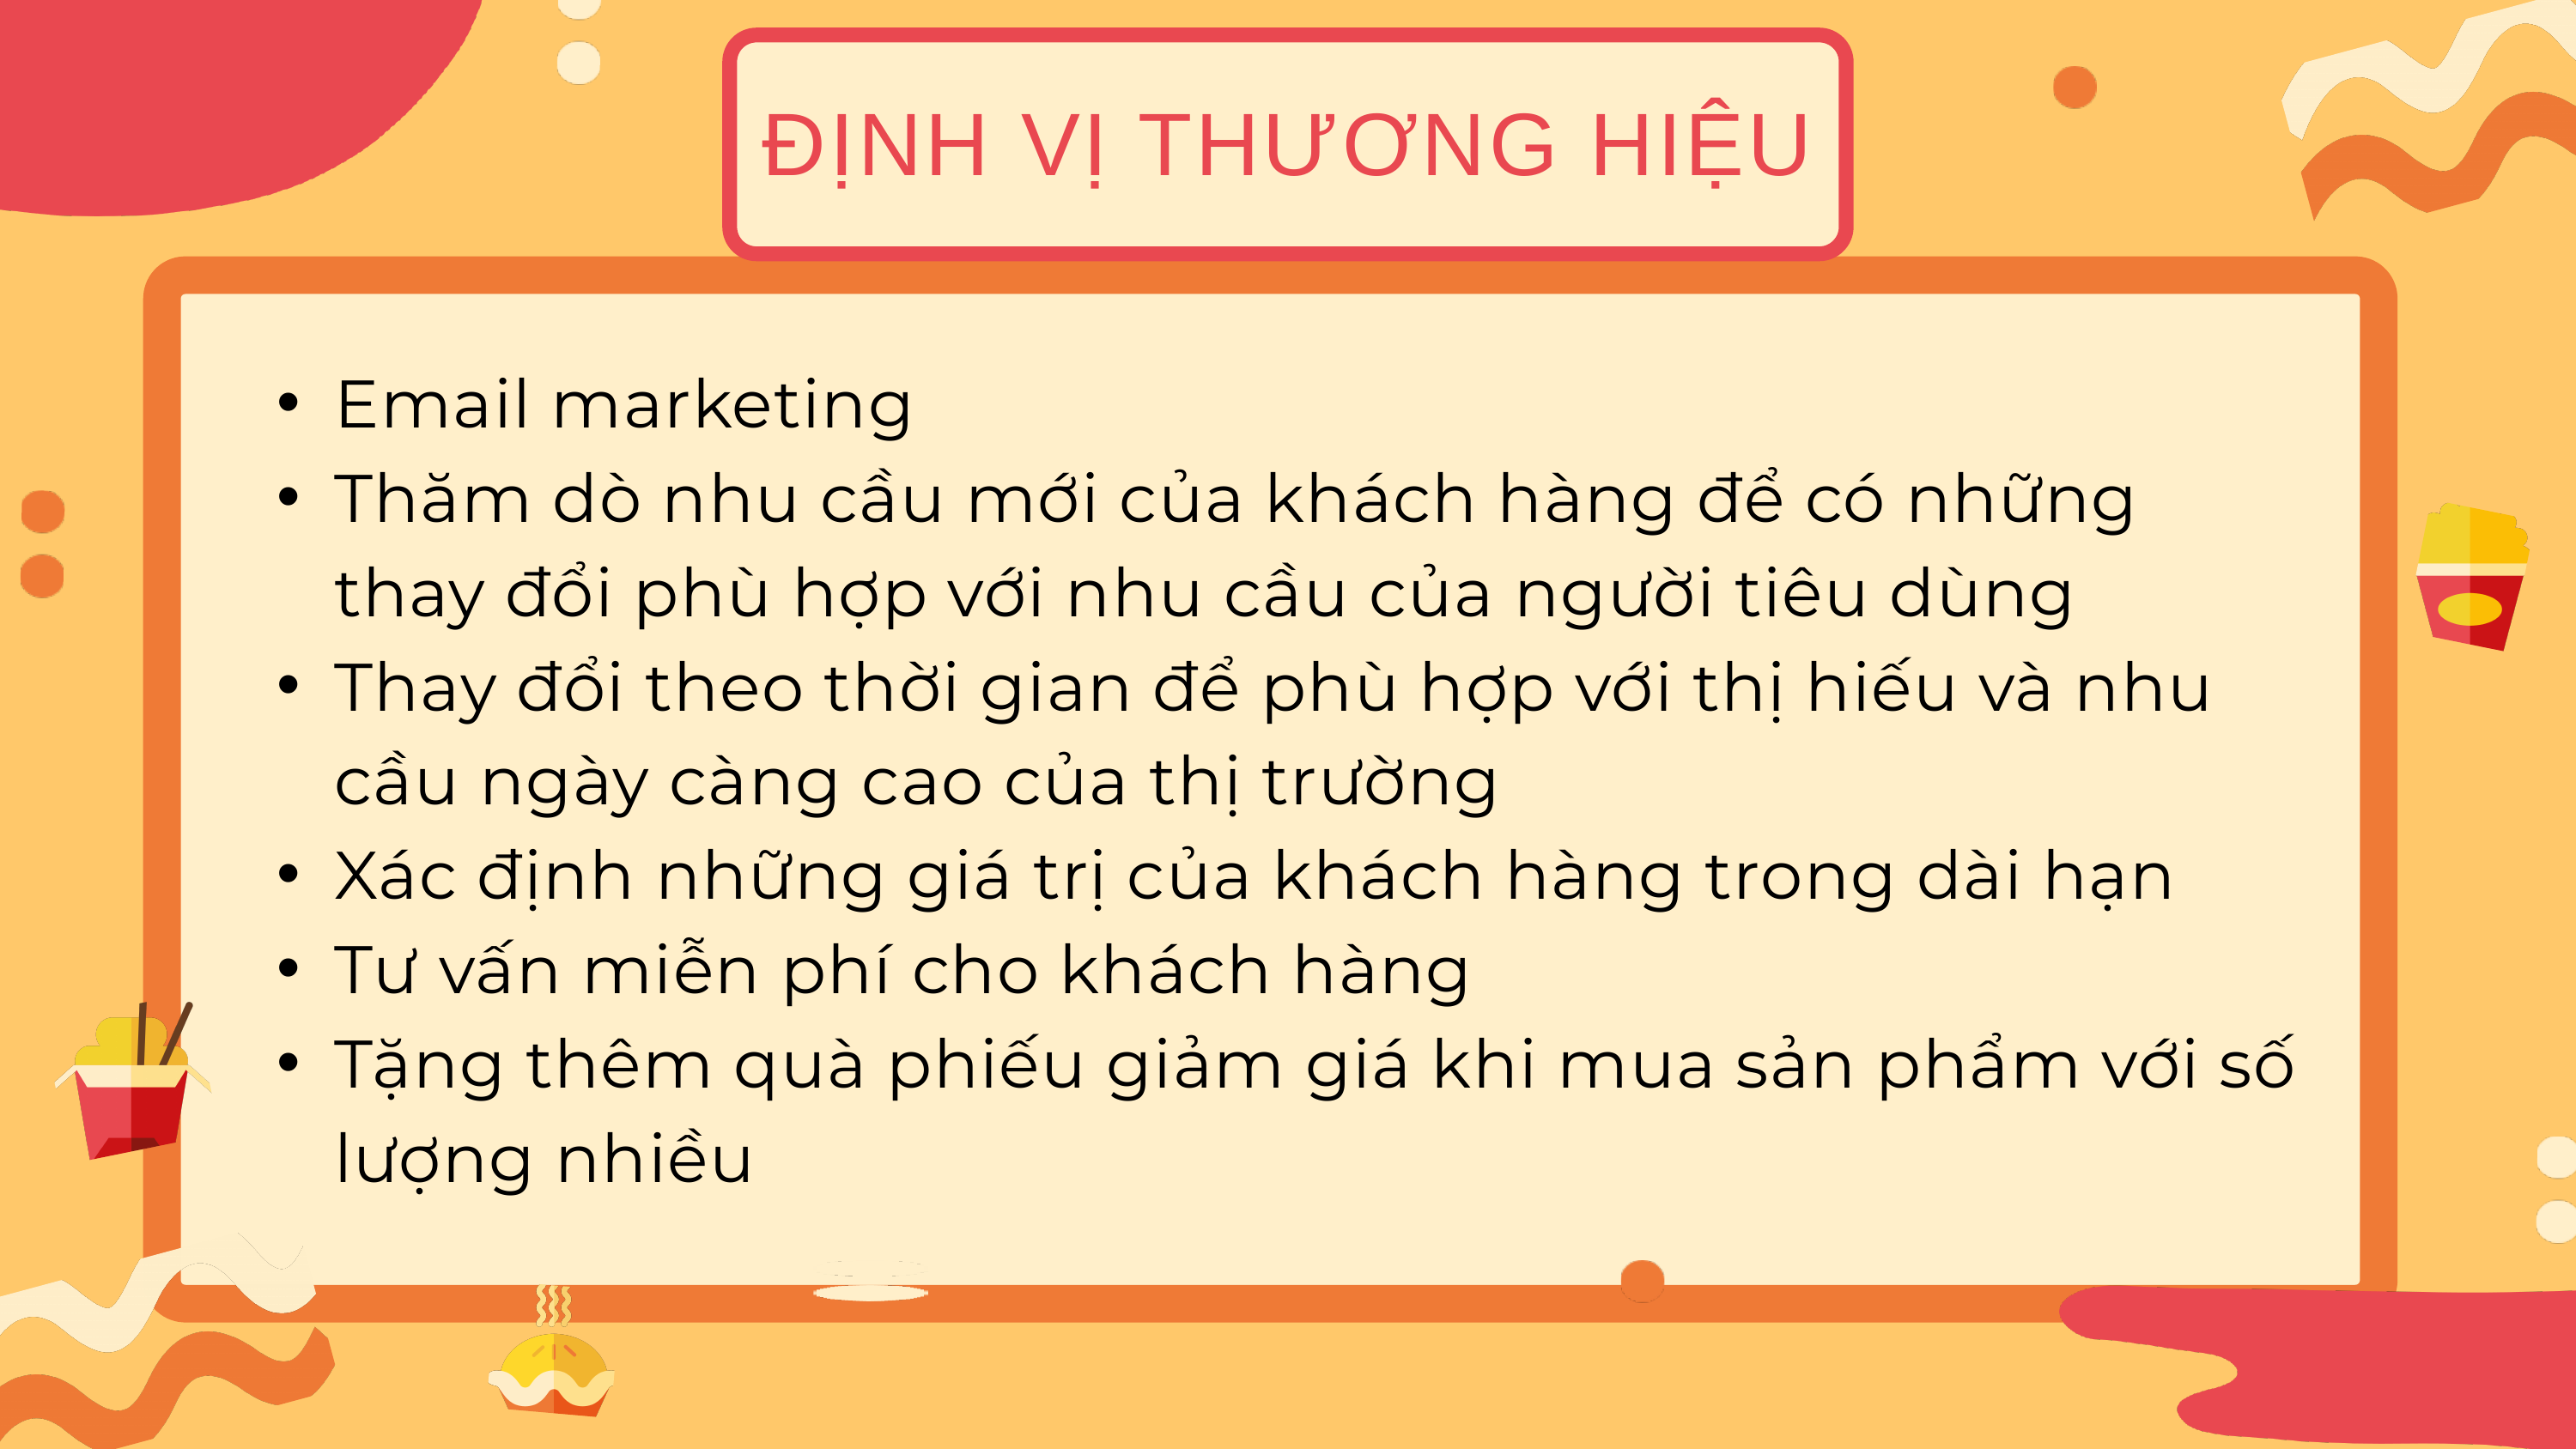

ĐỊNH VỊ THƯƠNG HIỆU

Email marketing
Thăm dò nhu cầu mới của khách hàng để có những thay đổi phù hợp với nhu cầu của người tiêu dùng
Thay đổi theo thời gian để phù hợp với thị hiếu và nhu cầu ngày càng cao của thị trường
Xác định những giá trị của khách hàng trong dài hạn
Tư vấn miễn phí cho khách hàng
Tặng thêm quà phiếu giảm giá khi mua sản phẩm với số lượng nhiều